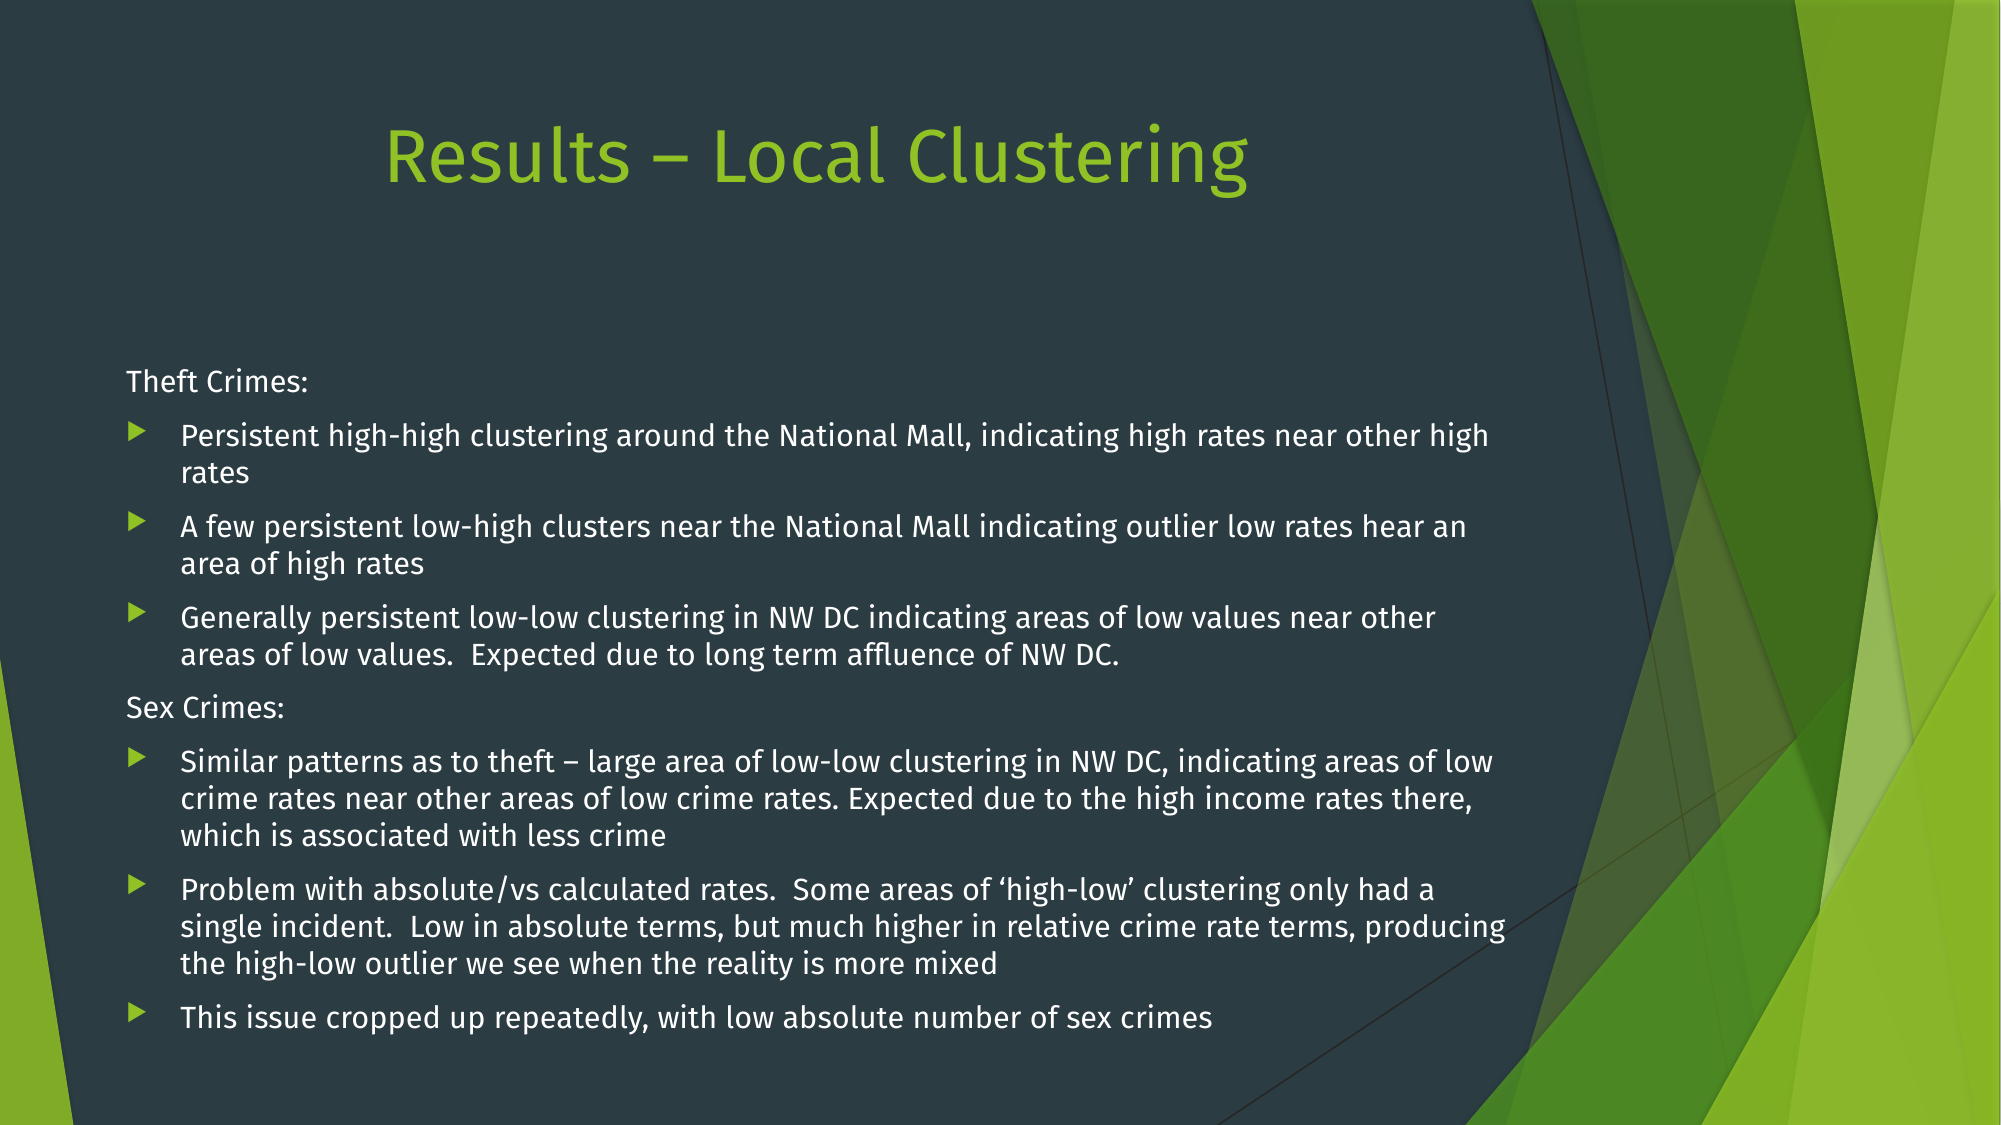

# Results – Local Clustering
Theft Crimes:
Persistent high-high clustering around the National Mall, indicating high rates near other high rates
A few persistent low-high clusters near the National Mall indicating outlier low rates hear an area of high rates
Generally persistent low-low clustering in NW DC indicating areas of low values near other areas of low values.  Expected due to long term affluence of NW DC.
Sex Crimes:
Similar patterns as to theft – large area of low-low clustering in NW DC, indicating areas of low crime rates near other areas of low crime rates. Expected due to the high income rates there, which is associated with less crime
Problem with absolute/vs calculated rates.  Some areas of ‘high-low’ clustering only had a single incident.  Low in absolute terms, but much higher in relative crime rate terms, producing the high-low outlier we see when the reality is more mixed
This issue cropped up repeatedly, with low absolute number of sex crimes